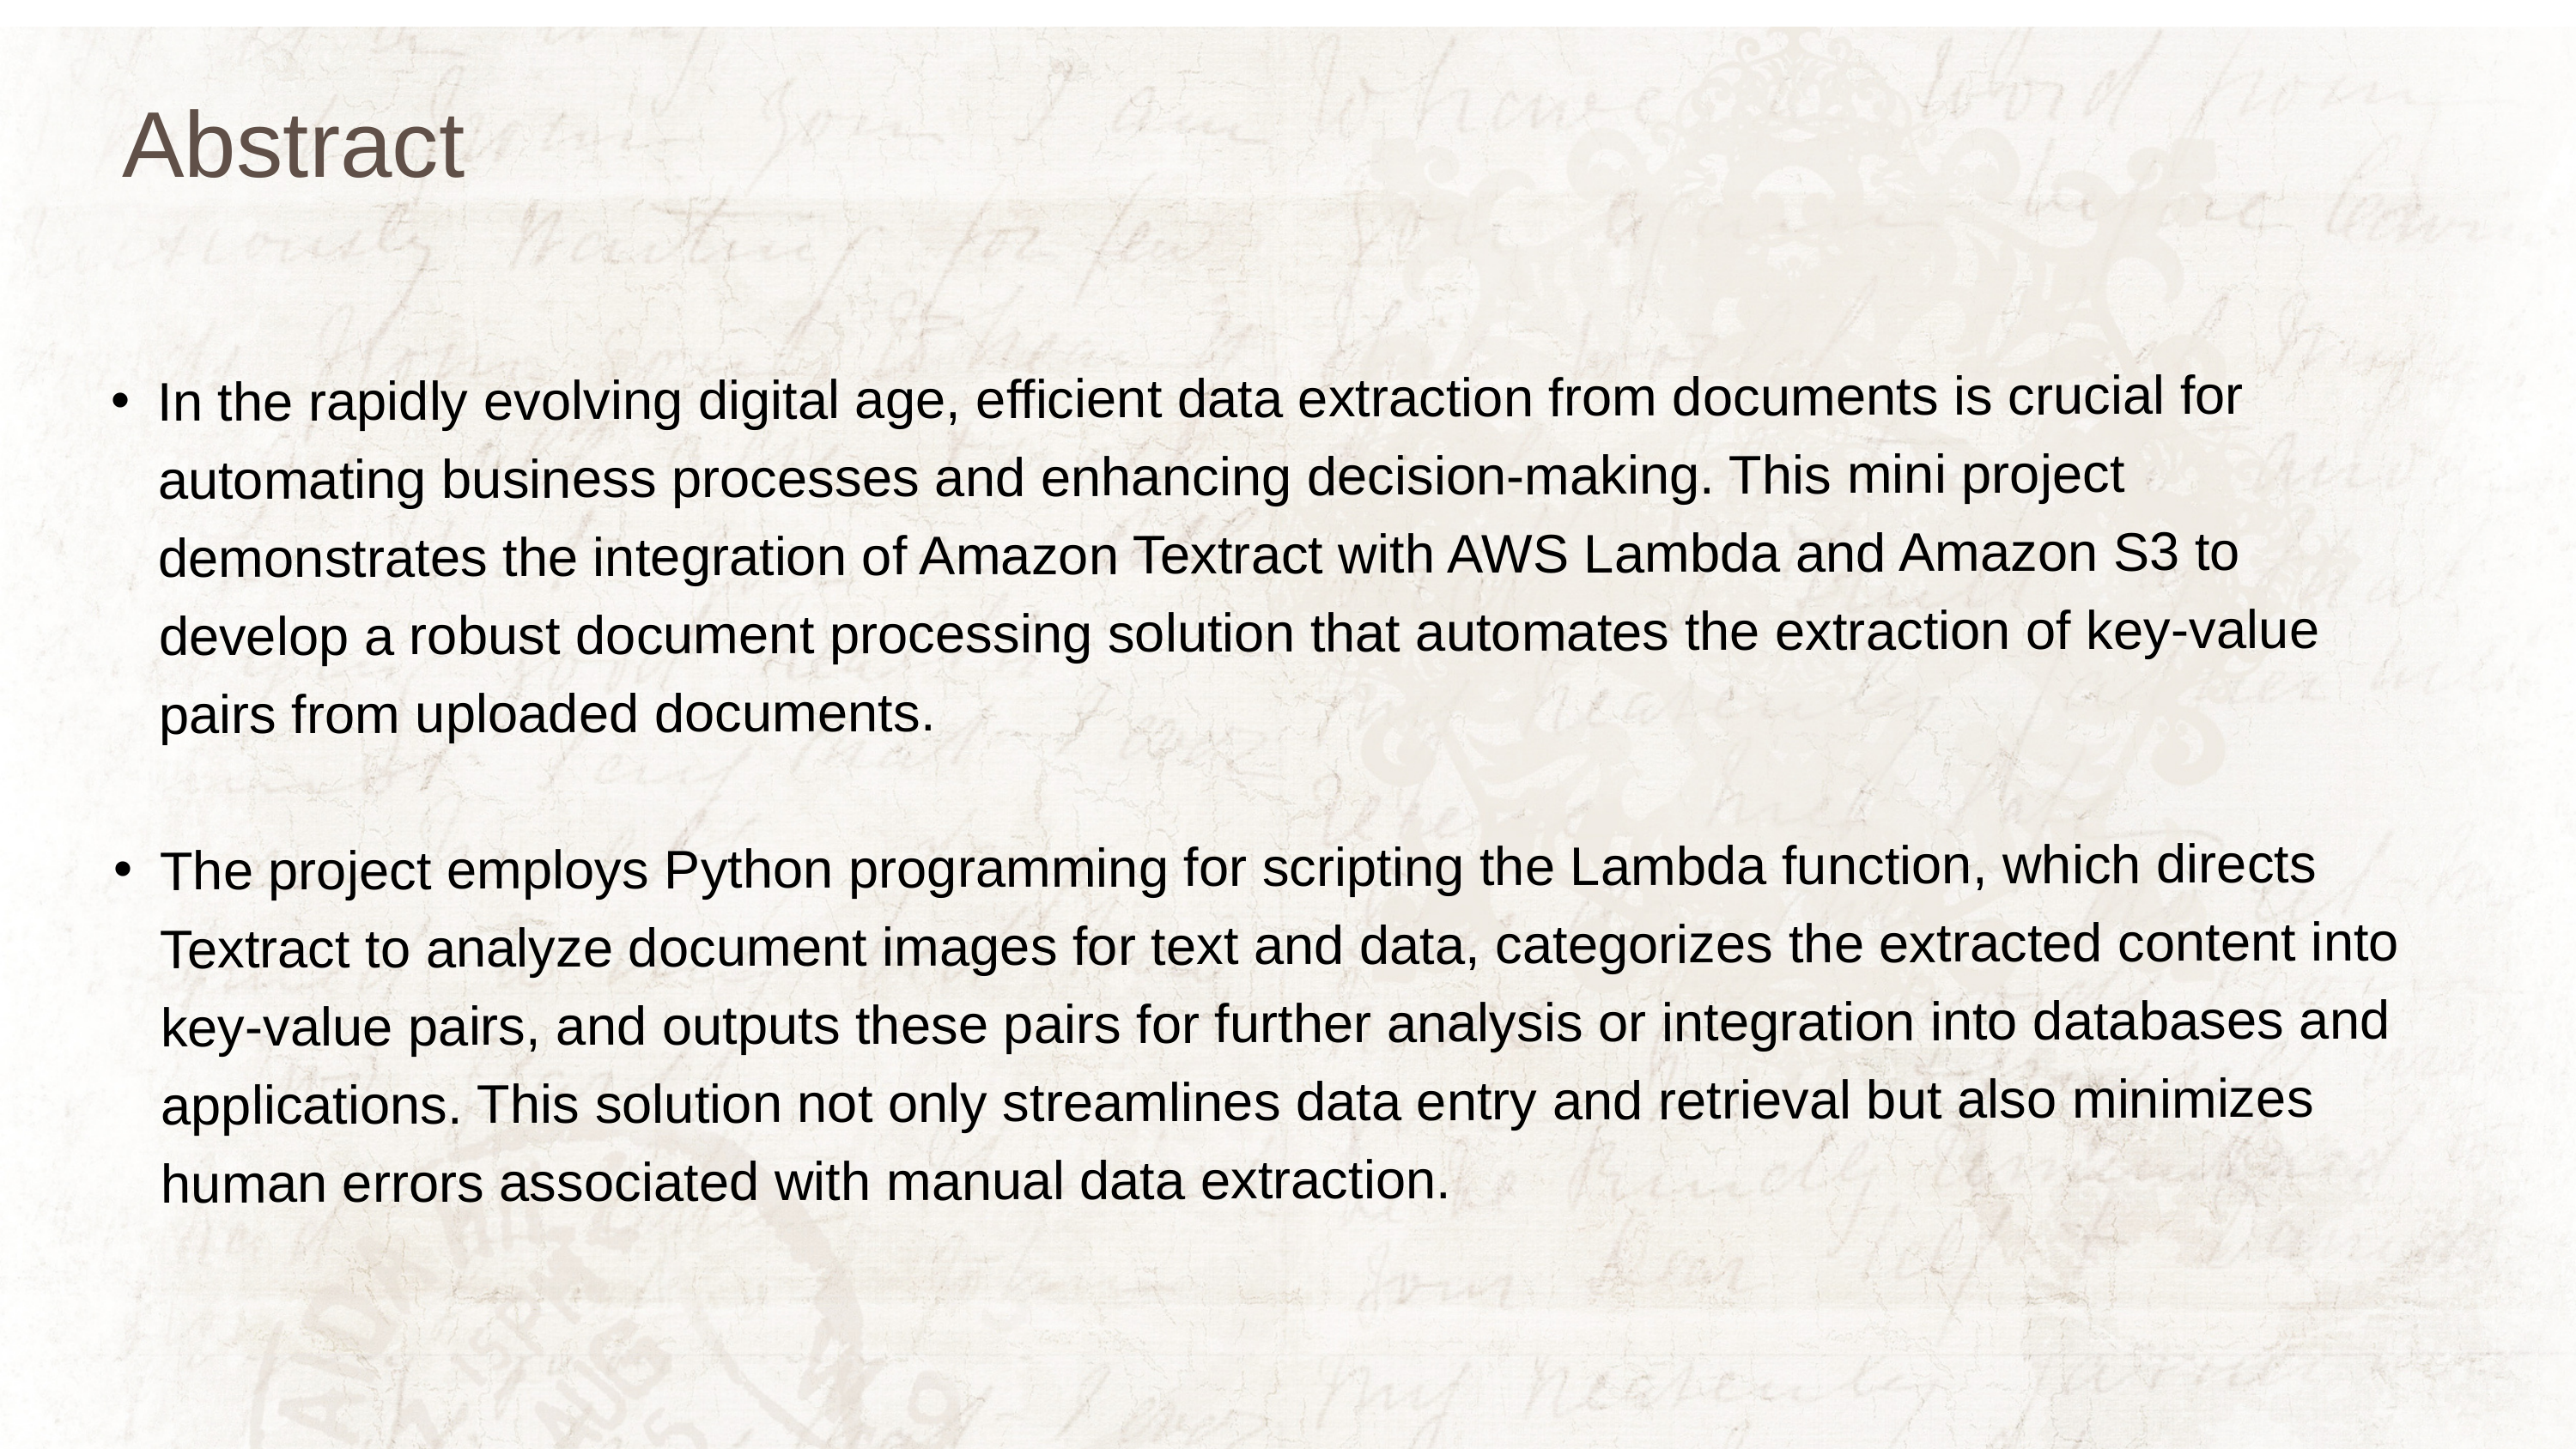

Abstract

In the rapidly evolving digital age, efficient data extraction from documents is crucial for automating business processes and enhancing decision-making. This mini project demonstrates the integration of Amazon Textract with AWS Lambda and Amazon S3 to develop a robust document processing solution that automates the extraction of key-value pairs from uploaded documents.

The project employs Python programming for scripting the Lambda function, which directs Textract to analyze document images for text and data, categorizes the extracted content into key-value pairs, and outputs these pairs for further analysis or integration into databases and applications. This solution not only streamlines data entry and retrieval but also minimizes human errors associated with manual data extraction.